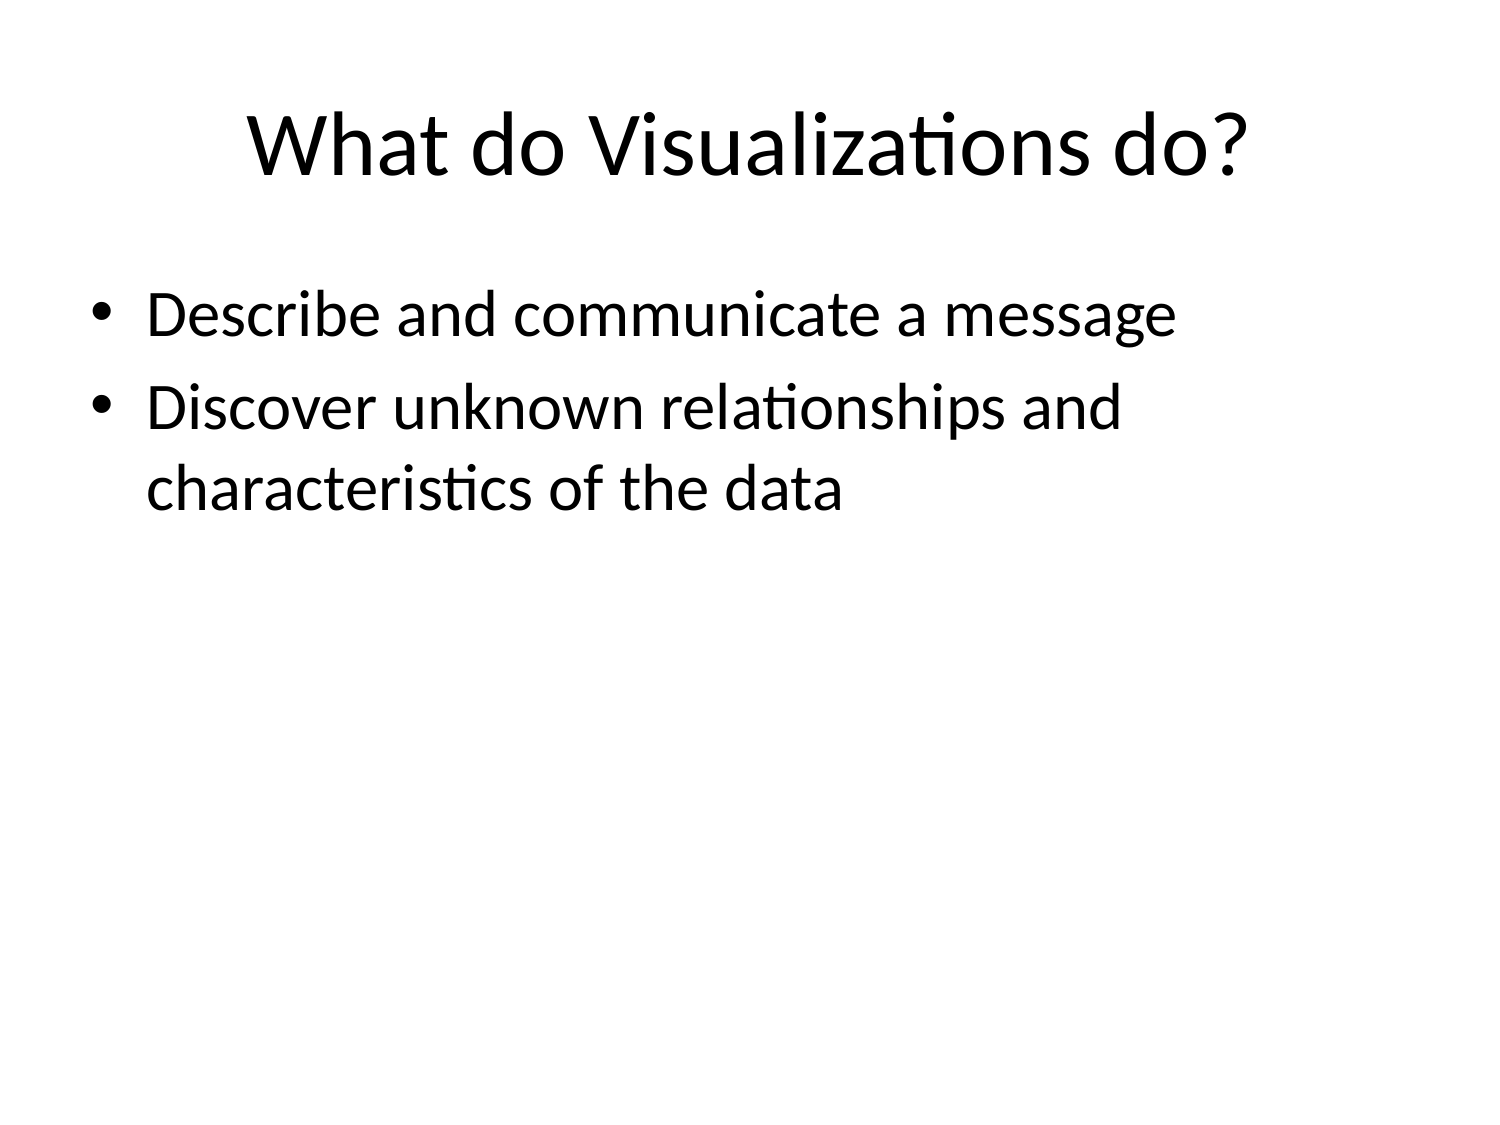

# What do Visualizations do?
Describe and communicate a message
Discover unknown relationships and characteristics of the data